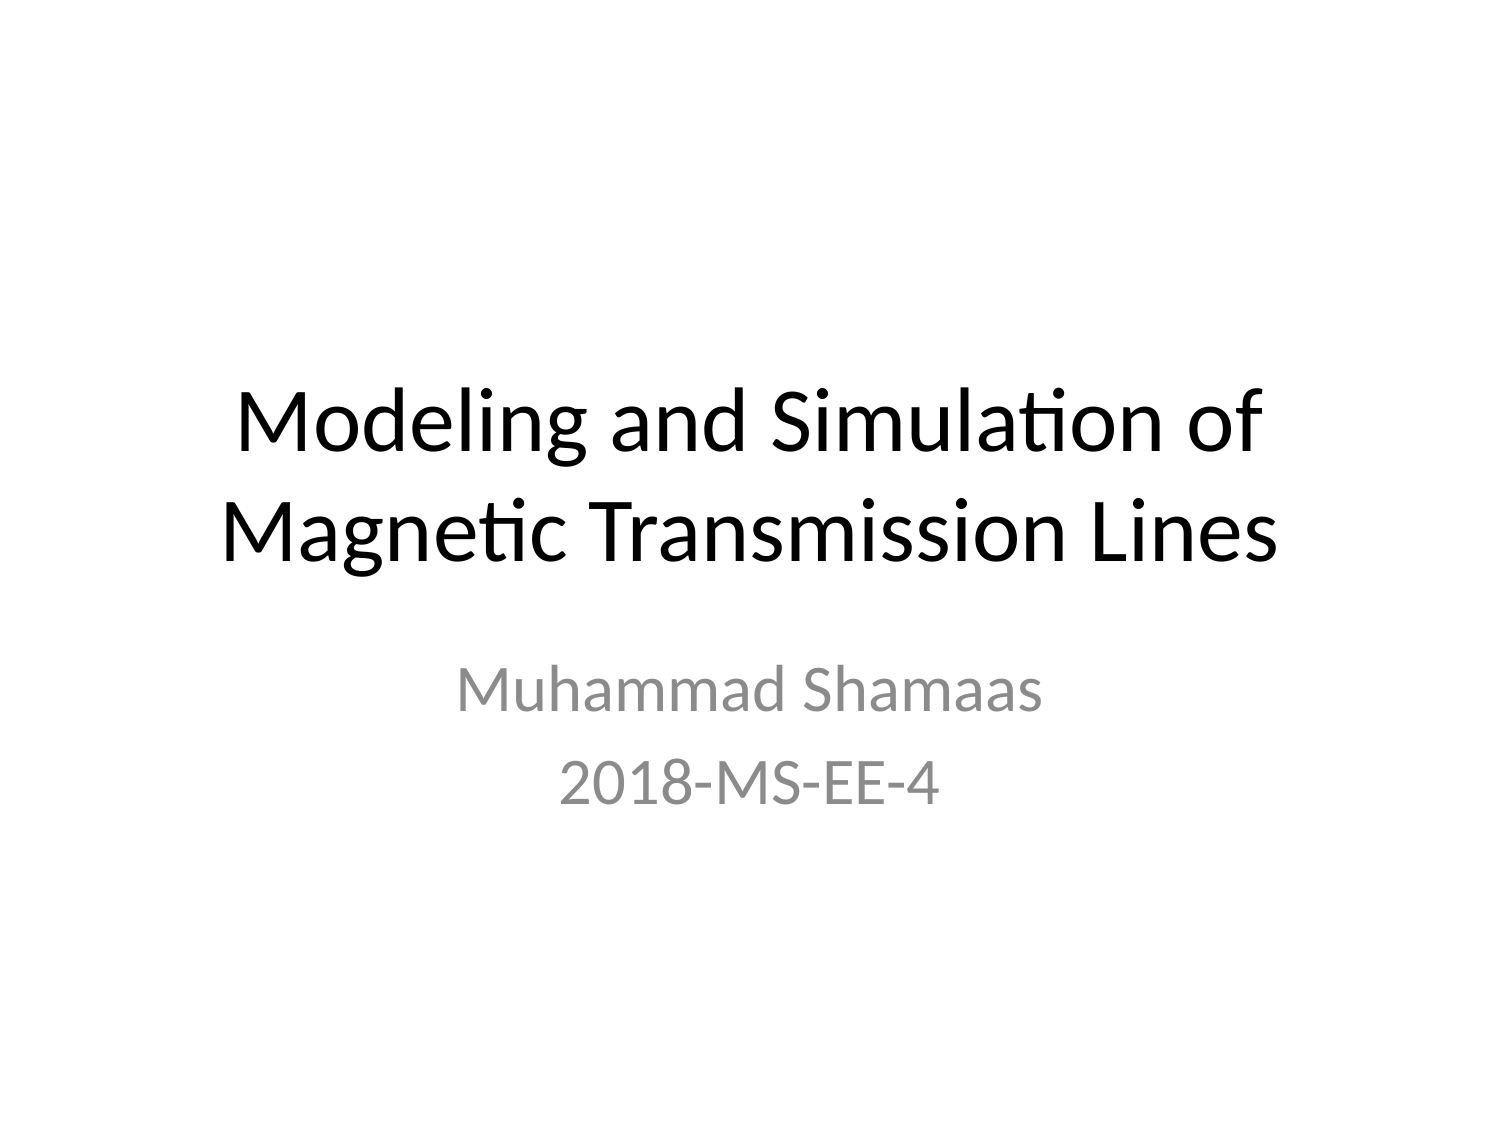

# Modeling and Simulation of Magnetic Transmission Lines
Muhammad Shamaas
2018-MS-EE-4